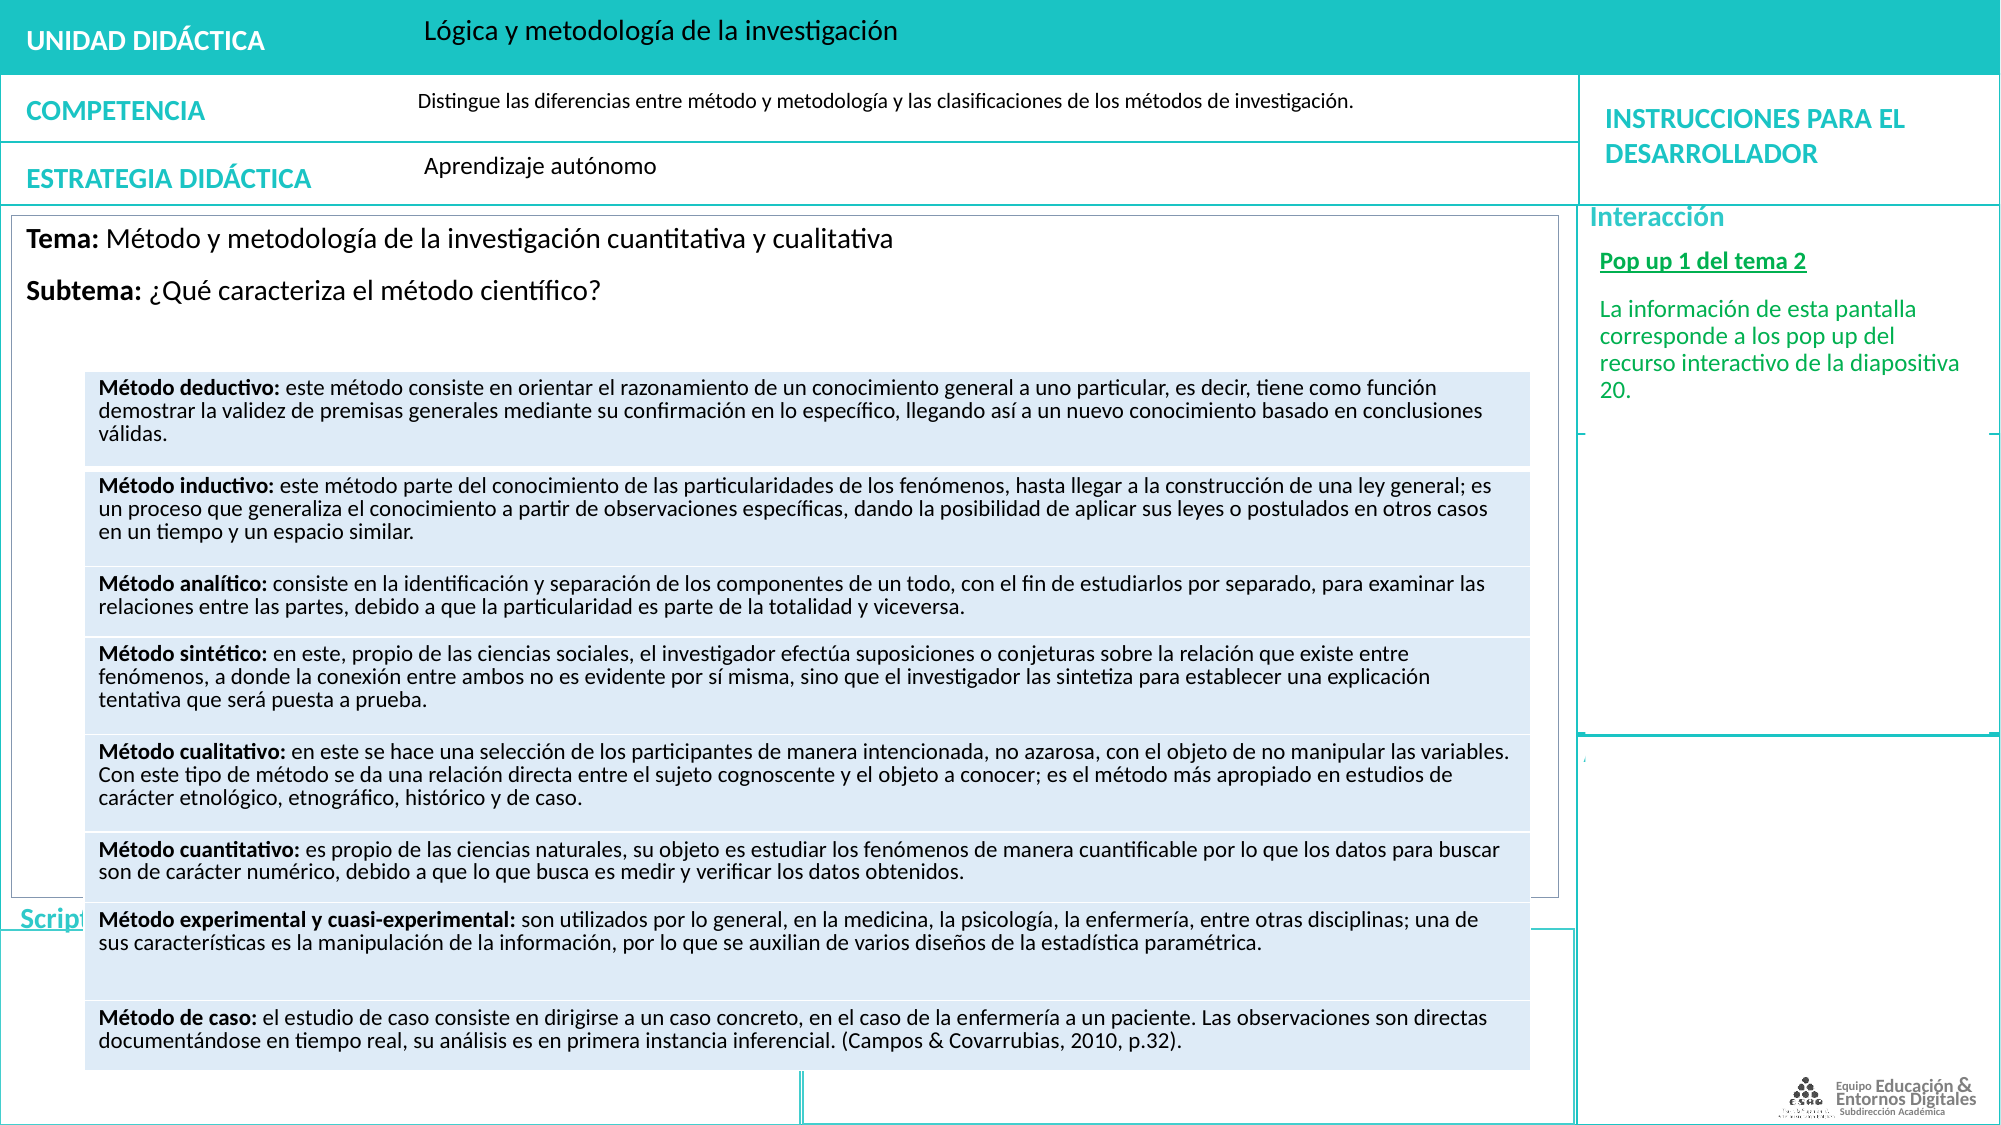

Lógica y metodología de la investigación
Distingue las diferencias entre método y metodología y las clasificaciones de los métodos de investigación.

Aprendizaje autónomo

Tema: Método y metodología de la investigación cuantitativa y cualitativa
Subtema: ¿Qué caracteriza el método científico?

Pop up 1 del tema 2
La información de esta pantalla corresponde a los pop up del recurso interactivo de la diapositiva 20.
| Método deductivo: este método consiste en orientar el razonamiento de un conocimiento general a uno particular, es decir, tiene como función demostrar la validez de premisas generales mediante su confirmación en lo específico, llegando así a un nuevo conocimiento basado en conclusiones válidas. |
| --- |
| Método inductivo: este método parte del conocimiento de las particularidades de los fenómenos, hasta llegar a la construcción de una ley general; es un proceso que generaliza el conocimiento a partir de observaciones específicas, dando la posibilidad de aplicar sus leyes o postulados en otros casos en un tiempo y un espacio similar. |
| Método analítico: consiste en la identificación y separación de los componentes de un todo, con el fin de estudiarlos por separado, para examinar las relaciones entre las partes, debido a que la particularidad es parte de la totalidad y viceversa. |
| Método sintético: en este, propio de las ciencias sociales, el investigador efectúa suposiciones o conjeturas sobre la relación que existe entre fenómenos, a donde la conexión entre ambos no es evidente por sí misma, sino que el investigador las sintetiza para establecer una explicación tentativa que será puesta a prueba. |
| Método cualitativo: en este se hace una selección de los participantes de manera intencionada, no azarosa, con el objeto de no manipular las variables. Con este tipo de método se da una relación directa entre el sujeto cognoscente y el objeto a conocer; es el método más apropiado en estudios de carácter etnológico, etnográfico, histórico y de caso. |
| Método cuantitativo: es propio de las ciencias naturales, su objeto es estudiar los fenómenos de manera cuantificable por lo que los datos para buscar son de carácter numérico, debido a que lo que busca es medir y verificar los datos obtenidos. |
| Método experimental y cuasi-experimental: son utilizados por lo general, en la medicina, la psicología, la enfermería, entre otras disciplinas; una de sus características es la manipulación de la información, por lo que se auxilian de varios diseños de la estadística paramétrica. |
| Método de caso: el estudio de caso consiste en dirigirse a un caso concreto, en el caso de la enfermería a un paciente. Las observaciones son directas documentándose en tiempo real, su análisis es en primera instancia inferencial. (Campos & Covarrubias, 2010, p.32). |